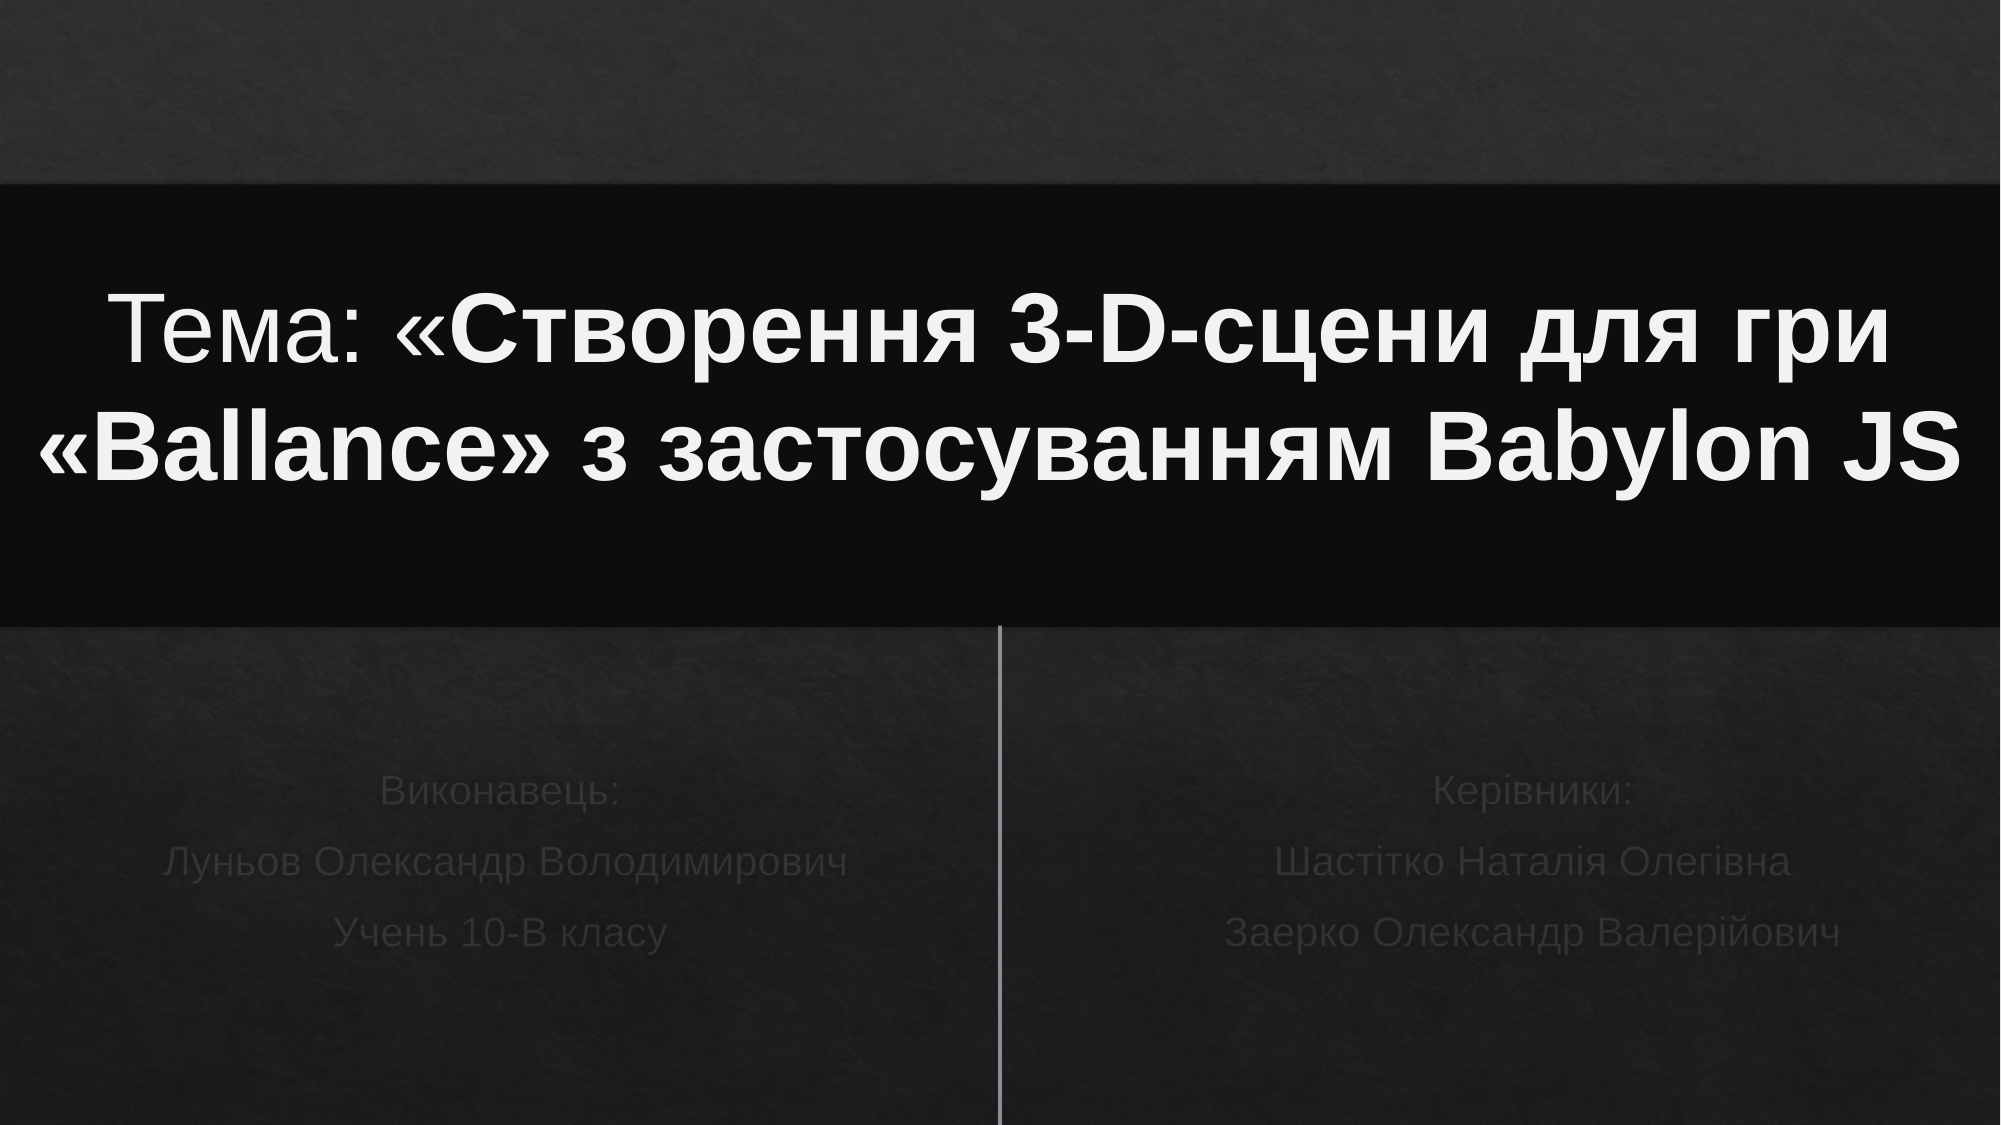

# Тема: «Створення 3-D-сцени для гри «Ballance» з застосуванням Babylon JS
Виконавець:
 Луньов Олександр Володимирович
Учень 10-В класу

Керівники:
Шастітко Наталія Олегівна
Заерко Олександр Валерійович